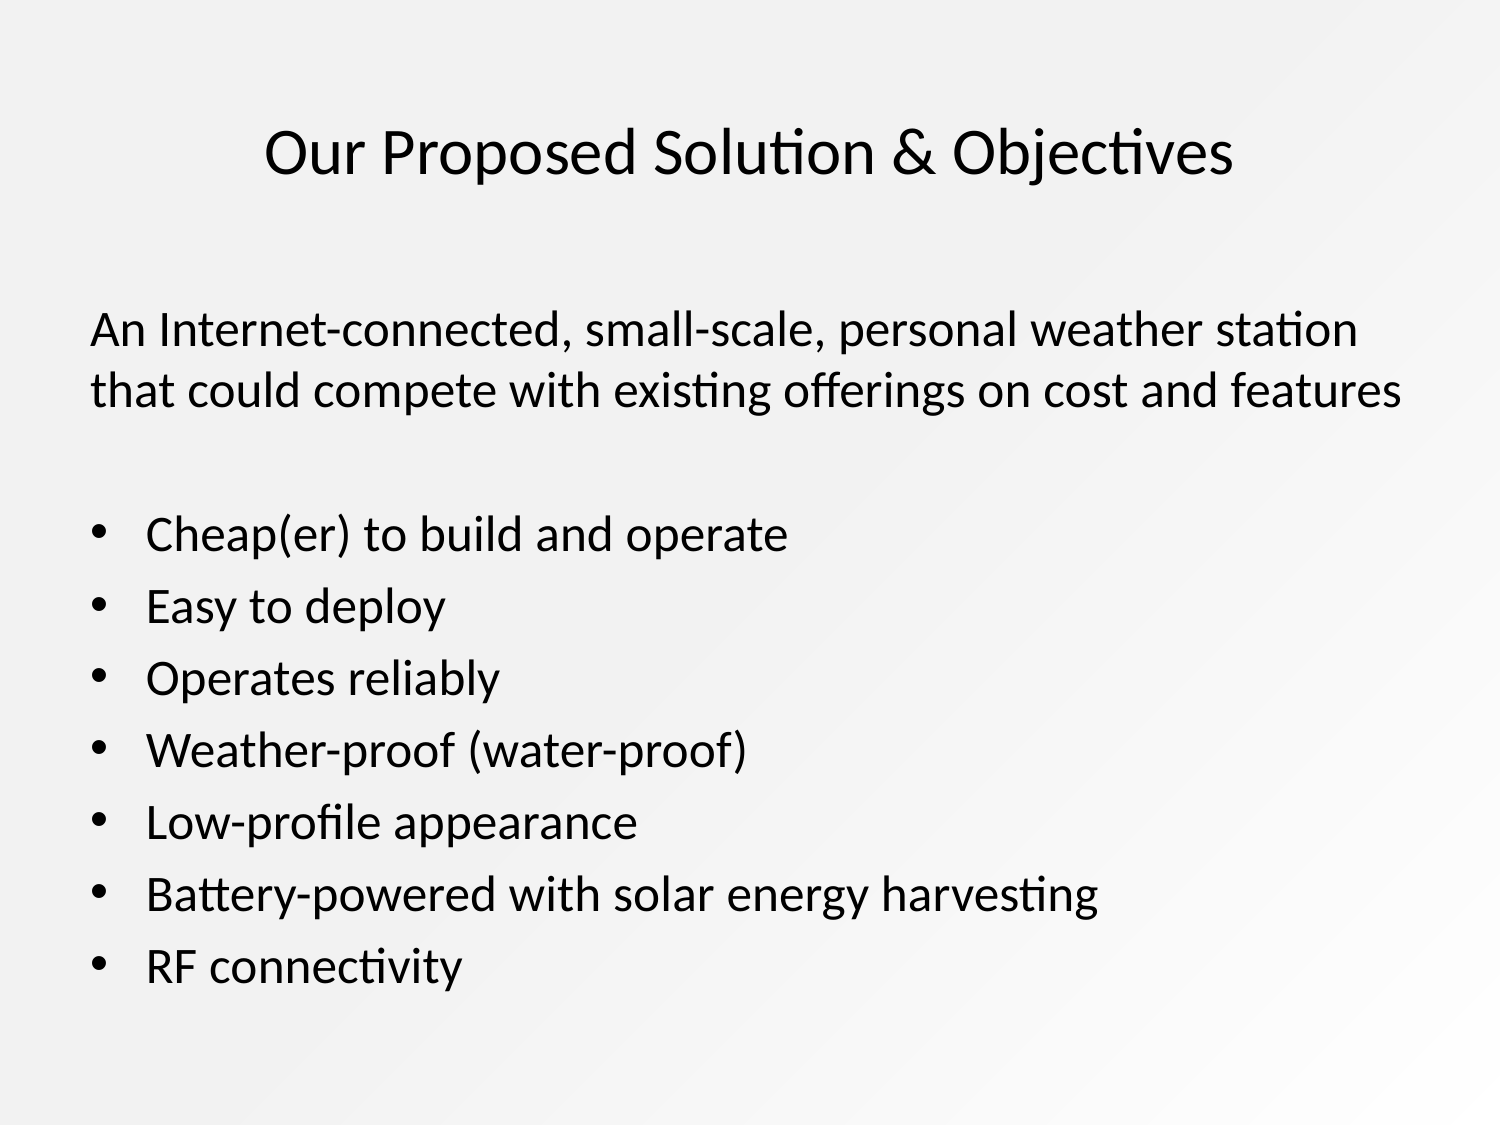

# Our Proposed Solution & Objectives
An Internet-connected, small-scale, personal weather station that could compete with existing offerings on cost and features

Cheap(er) to build and operate
Easy to deploy
Operates reliably
Weather-proof (water-proof)
Low-profile appearance
Battery-powered with solar energy harvesting
RF connectivity
7